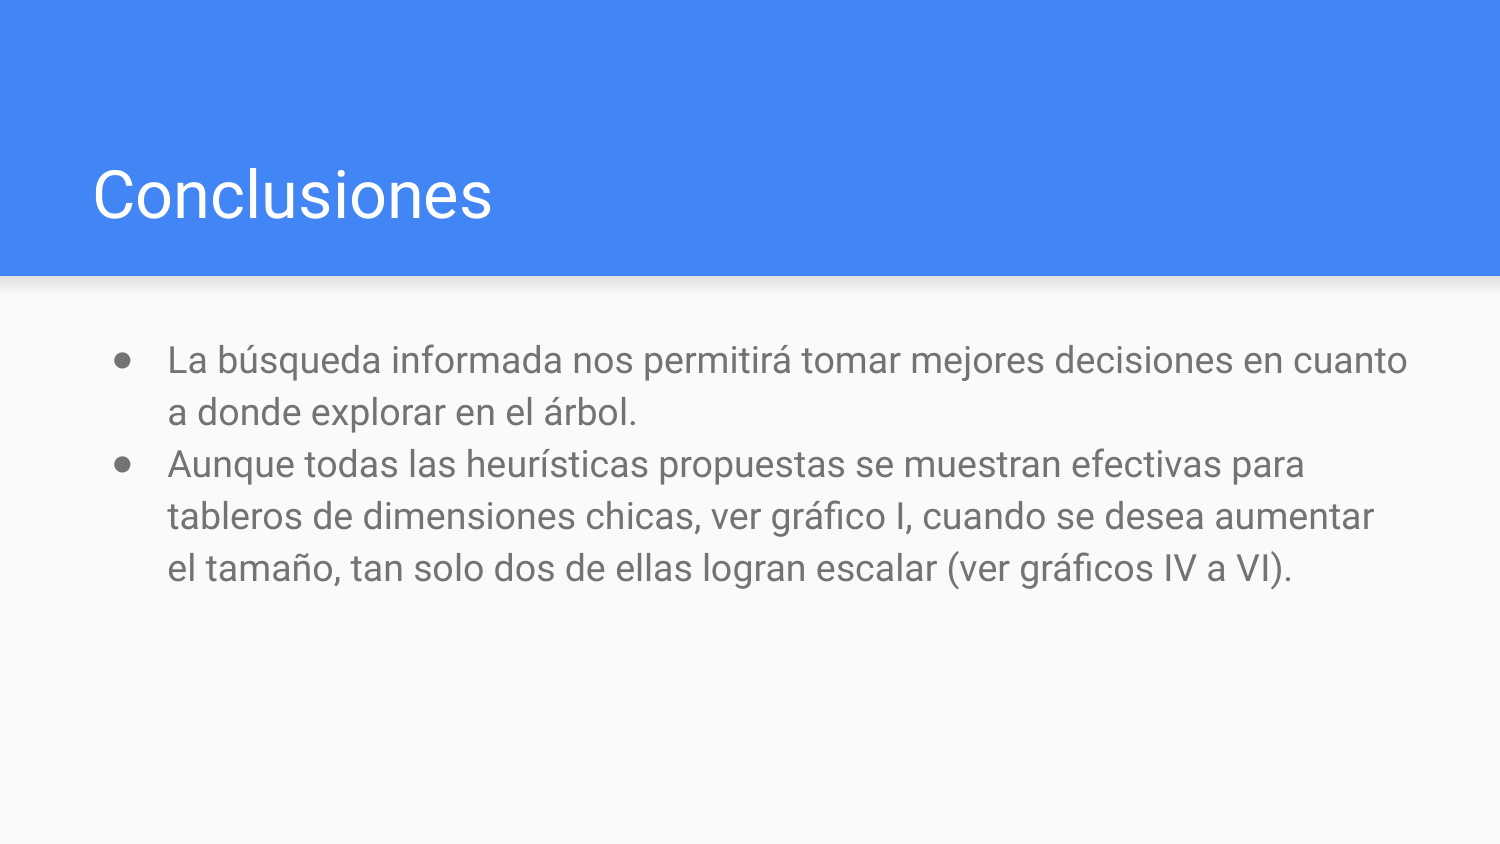

# Conclusiones
La búsqueda informada nos permitirá tomar mejores decisiones en cuanto a donde explorar en el árbol.
Aunque todas las heurísticas propuestas se muestran efectivas para tableros de dimensiones chicas, ver gráfico I, cuando se desea aumentar el tamaño, tan solo dos de ellas logran escalar (ver gráficos IV a VI).